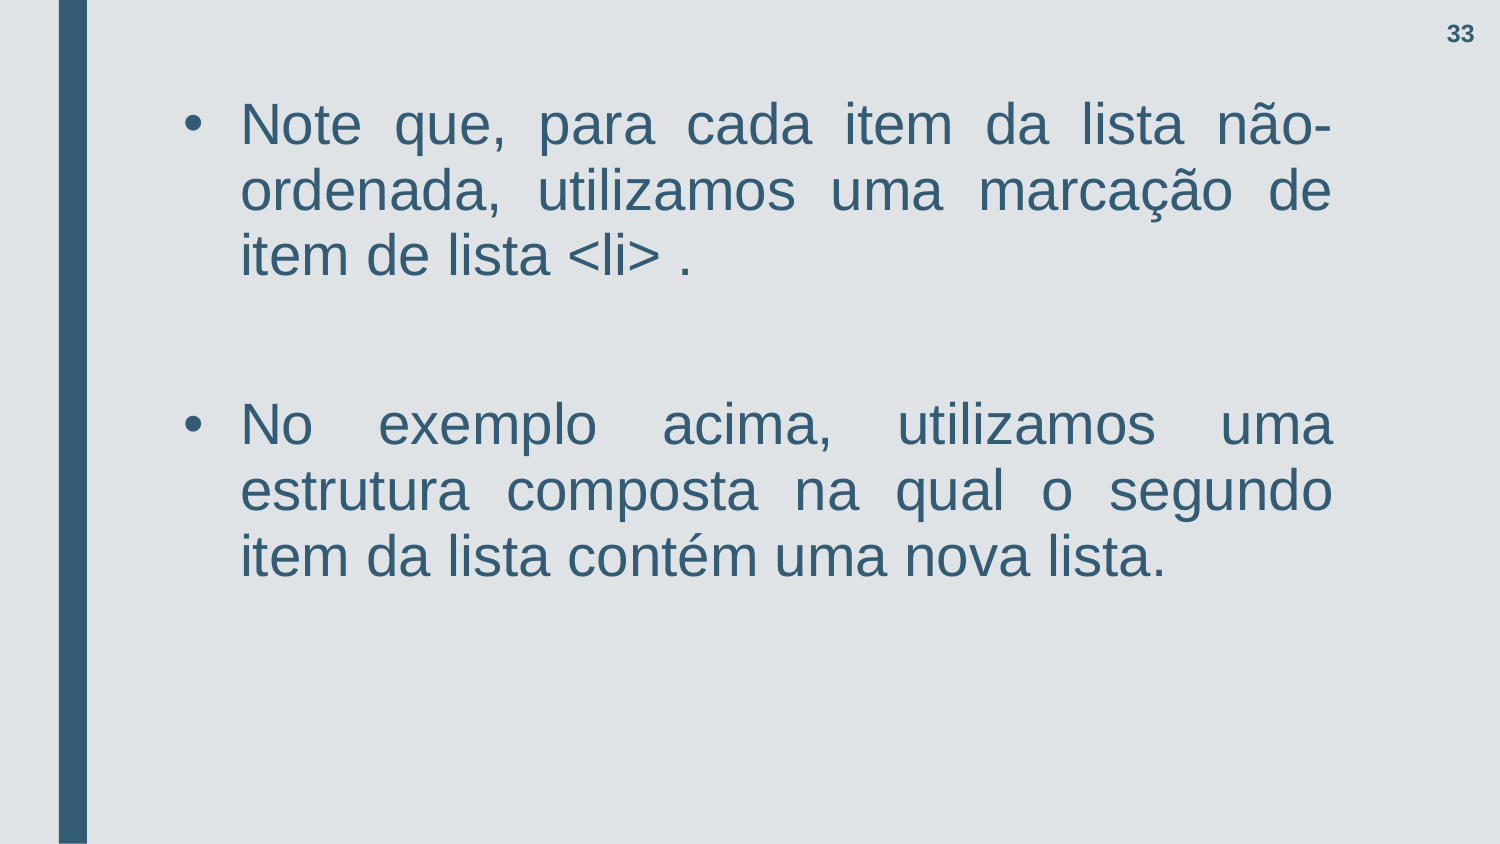

33
Note que, para cada item da lista não-ordenada, utilizamos uma marcação de item de lista <li> .

No exemplo acima, utilizamos uma estrutura composta na qual o segundo item da lista contém uma nova lista.